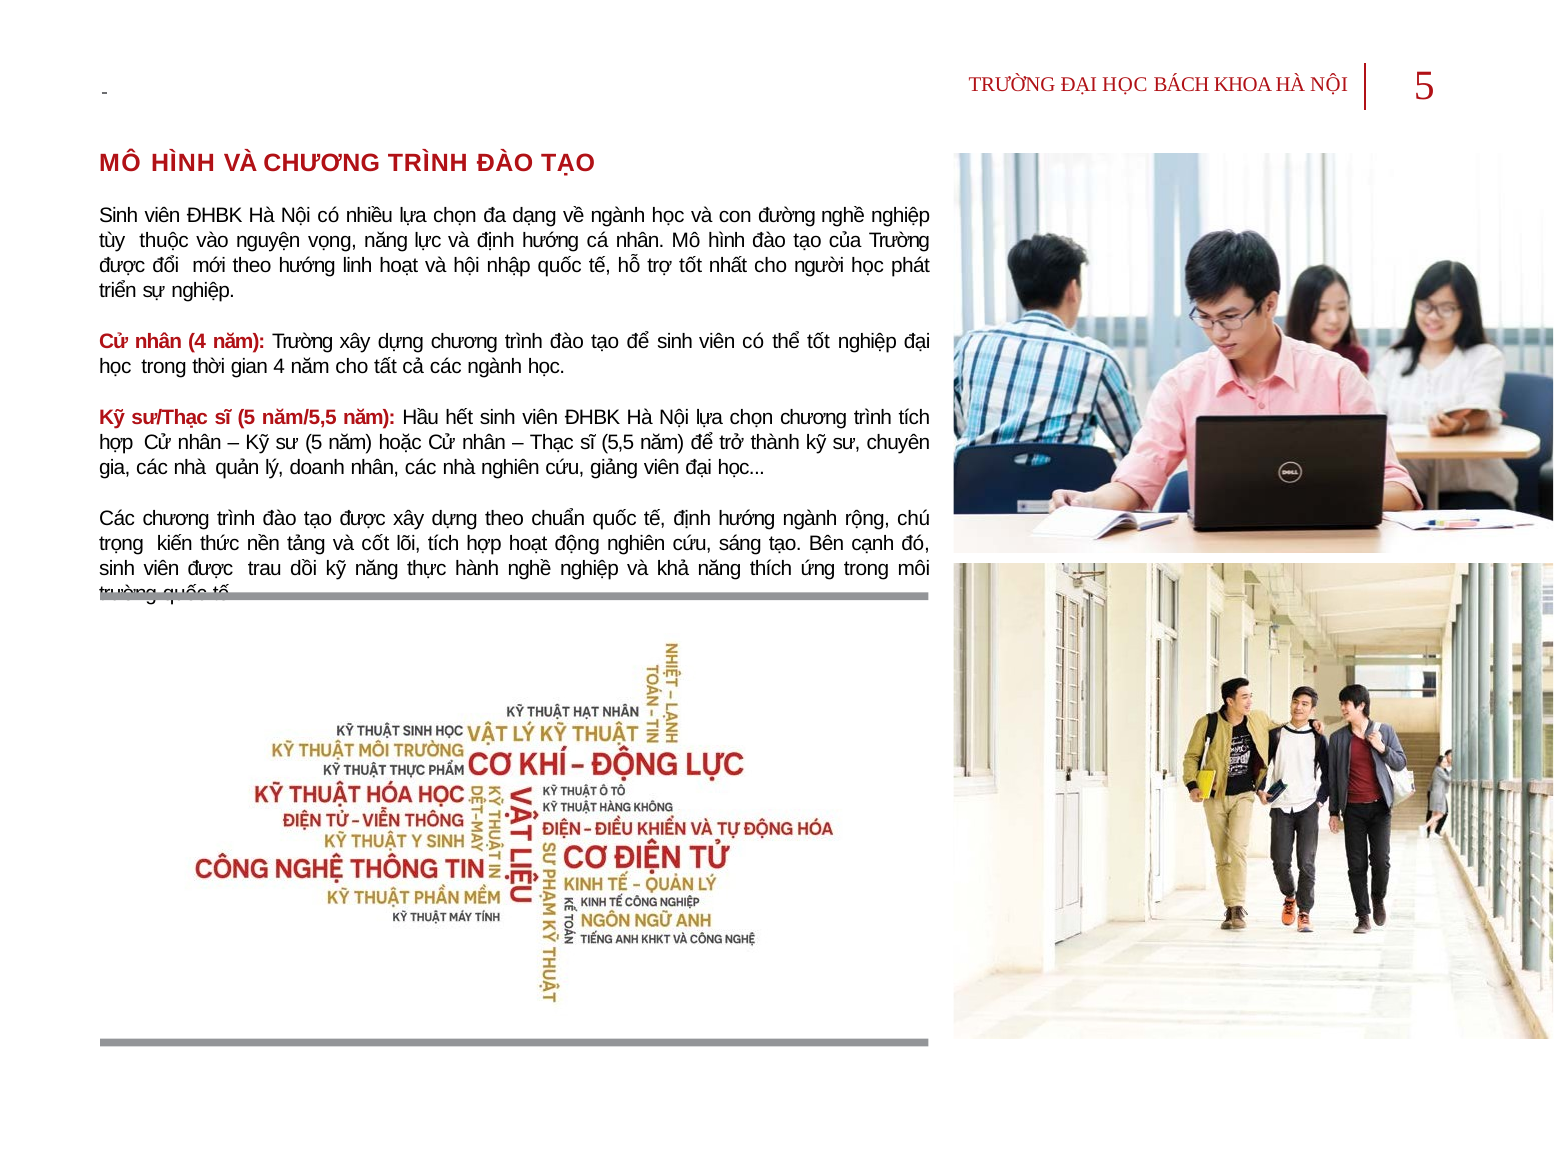

5

 		TRƯỜNG ĐẠI HỌC BÁCH KHOA HÀ NỘI
MÔ HÌNH VÀ CHƯƠNG TRÌNH ĐÀO TẠO

Sinh viên ĐHBK Hà Nội có nhiều lựa chọn đa dạng về ngành học và con đường nghề nghiệp tùy  thuộc vào nguyện vọng, năng lực và định hướng cá nhân. Mô hình đào tạo của Trường được đổi  mới theo hướng linh hoạt và hội nhập quốc tế, hỗ trợ tốt nhất cho người học phát triển sự nghiệp.

Cử nhân (4 năm): Trường xây dựng chương trình đào tạo để sinh viên có thể tốt nghiệp đại học  trong thời gian 4 năm cho tất cả các ngành học.

Kỹ sư/Thạc sĩ (5 năm/5,5 năm): Hầu hết sinh viên ĐHBK Hà Nội lựa chọn chương trình tích hợp  Cử nhân – Kỹ sư (5 năm) hoặc Cử nhân – Thạc sĩ (5,5 năm) để trở thành kỹ sư, chuyên gia, các nhà  quản lý, doanh nhân, các nhà nghiên cứu, giảng viên đại học...

Các chương trình đào tạo được xây dựng theo chuẩn quốc tế, định hướng ngành rộng, chú trọng  kiến thức nền tảng và cốt lõi, tích hợp hoạt động nghiên cứu, sáng tạo. Bên cạnh đó, sinh viên được  trau dồi kỹ năng thực hành nghề nghiệp và khả năng thích ứng trong môi trường quốc tế.